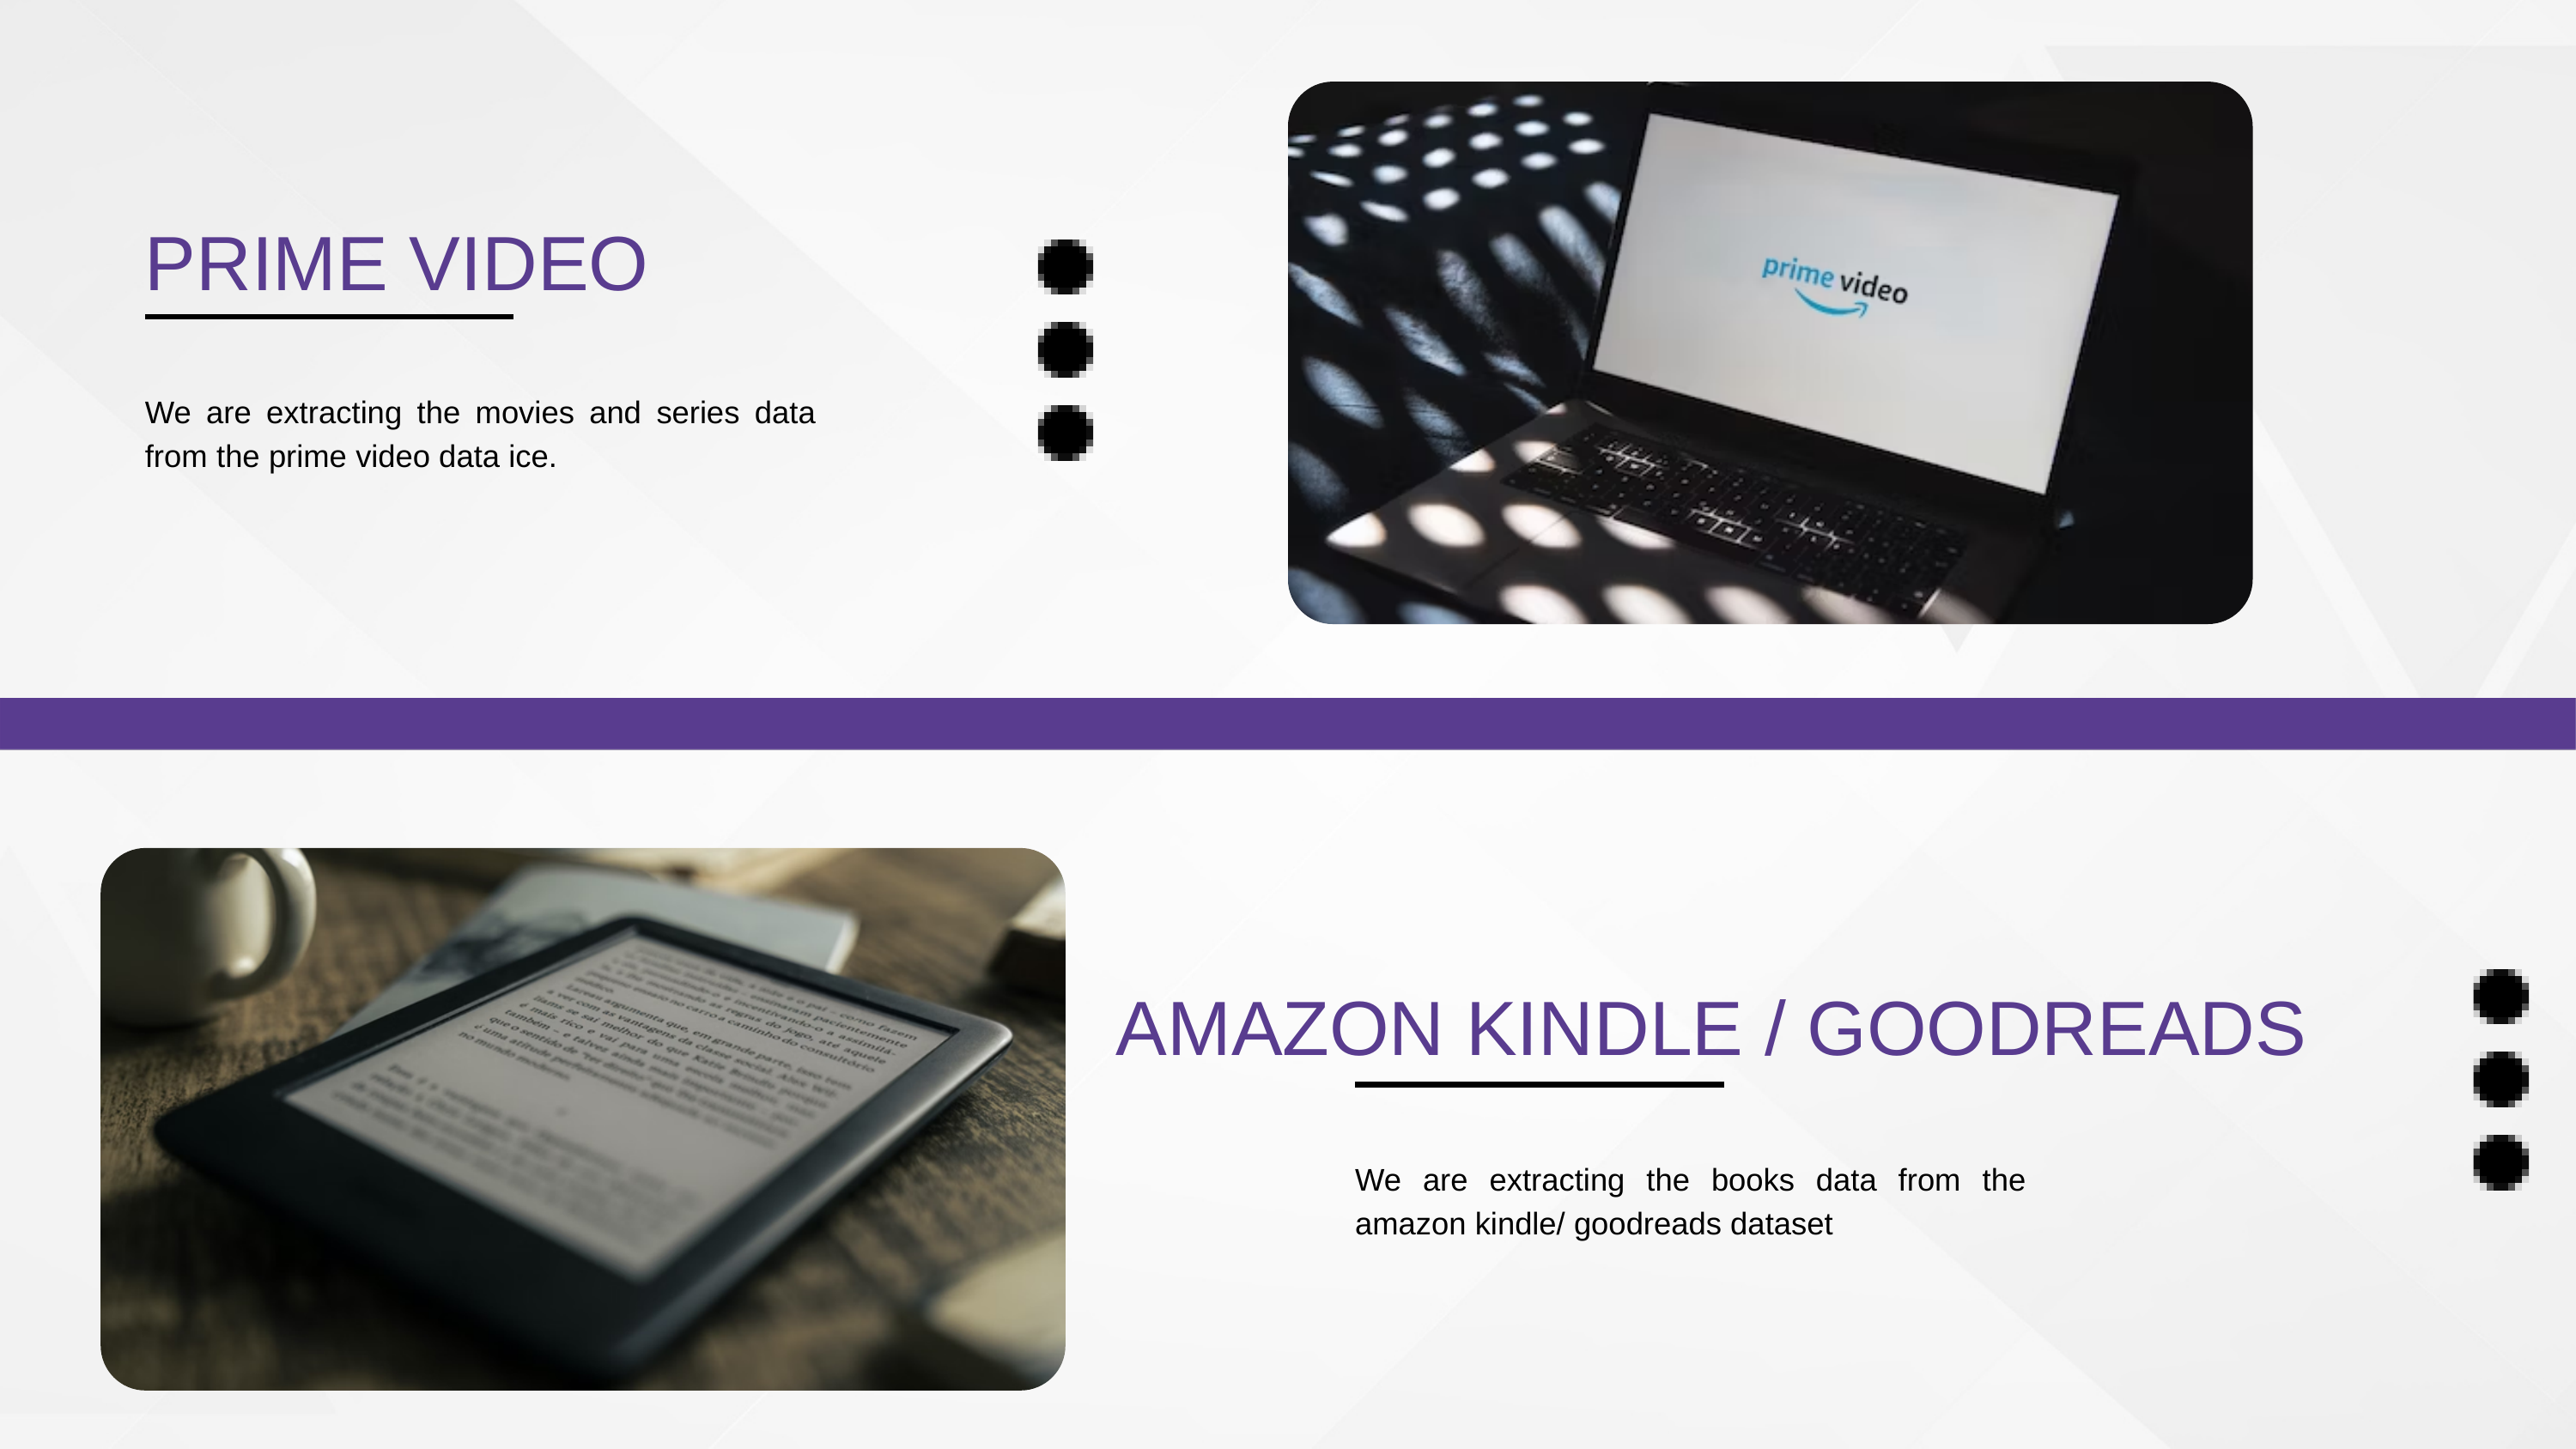

PRIME VIDEO

We are extracting the movies and series data from the prime video data ice.

AMAZON KINDLE / GOODREADS

We are extracting the books data from the amazon kindle/ goodreads dataset